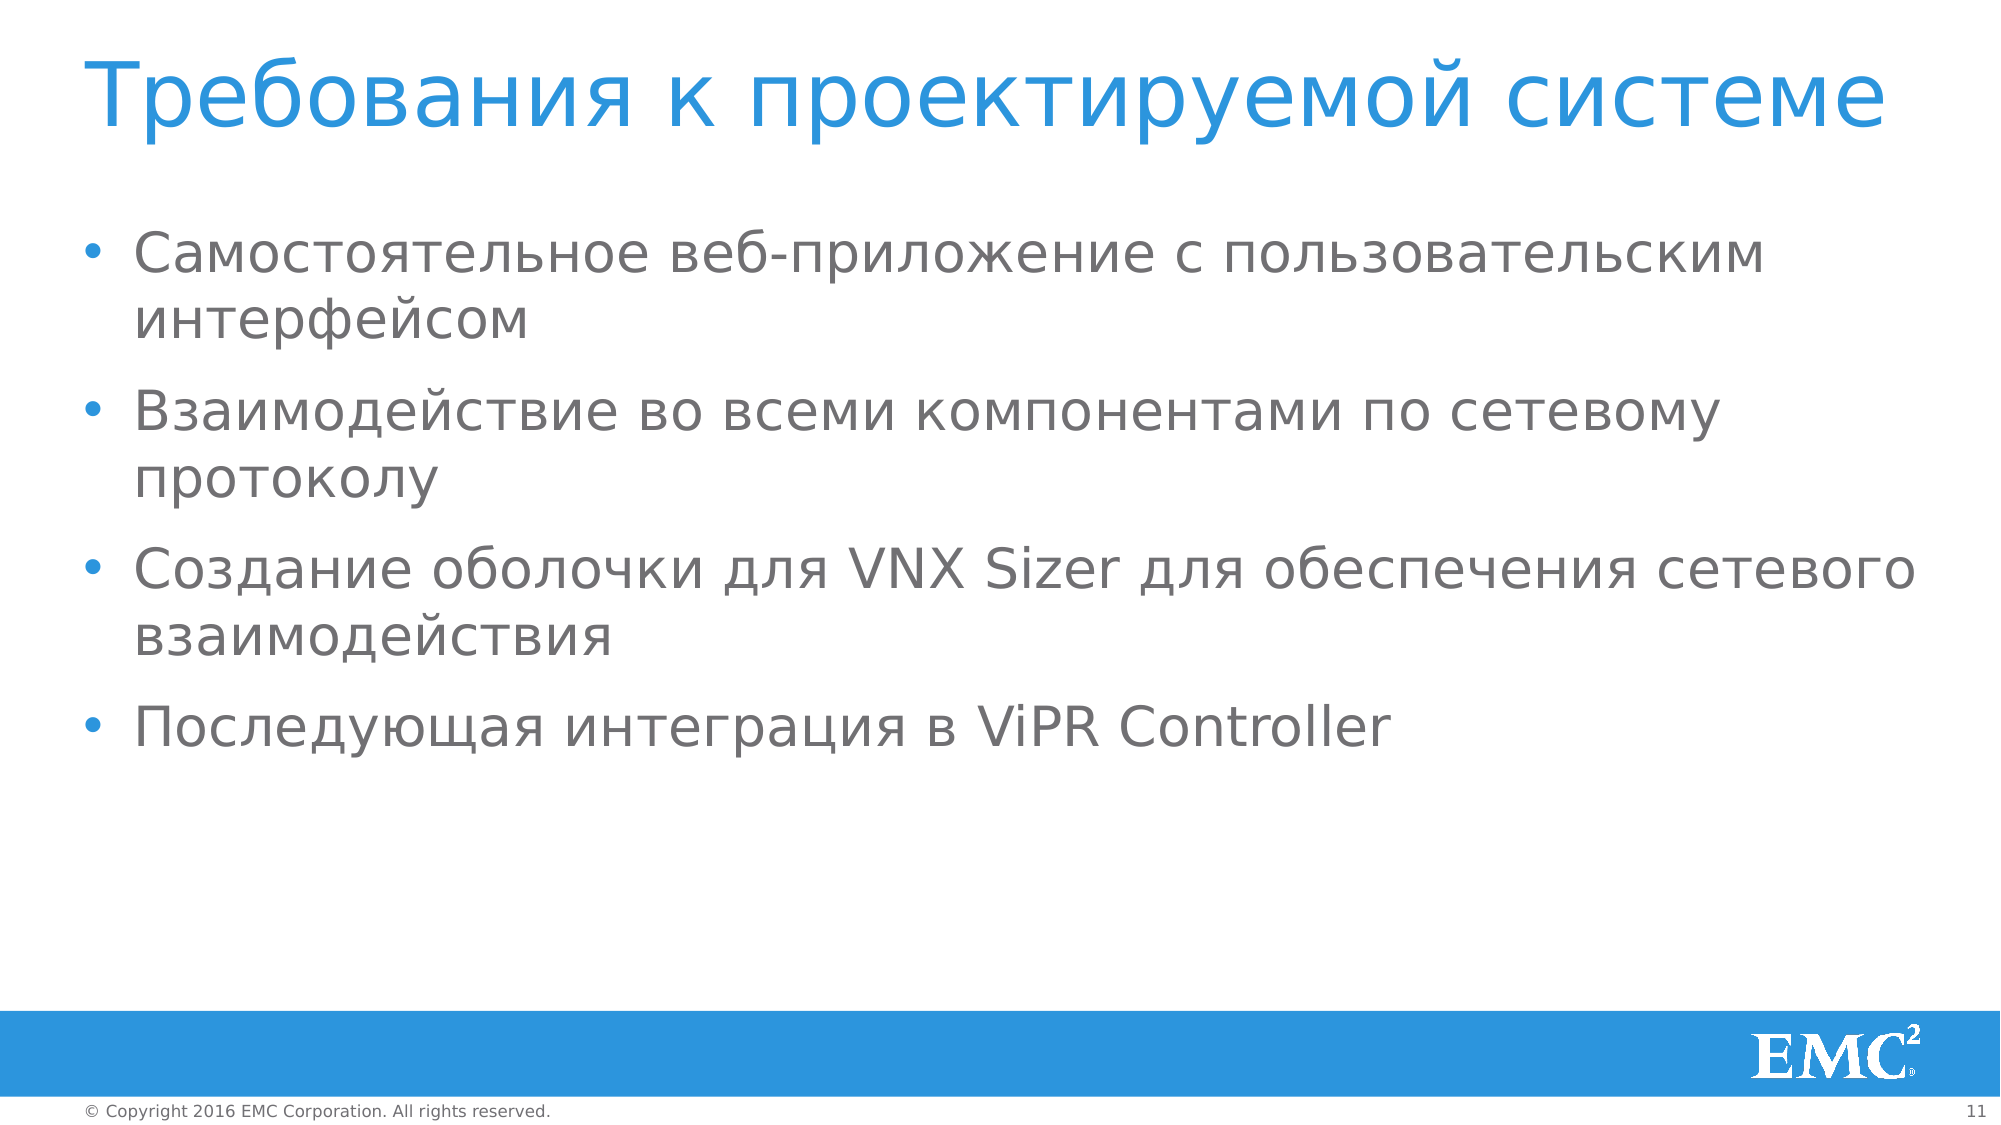

# Требования к проектируемой системе
Самостоятельное веб-приложение с пользовательским интерфейсом
Взаимодействие во всеми компонентами по сетевому протоколу
Создание оболочки для VNX Sizer для обеспечения сетевого взаимодействия
Последующая интеграция в ViPR Controller